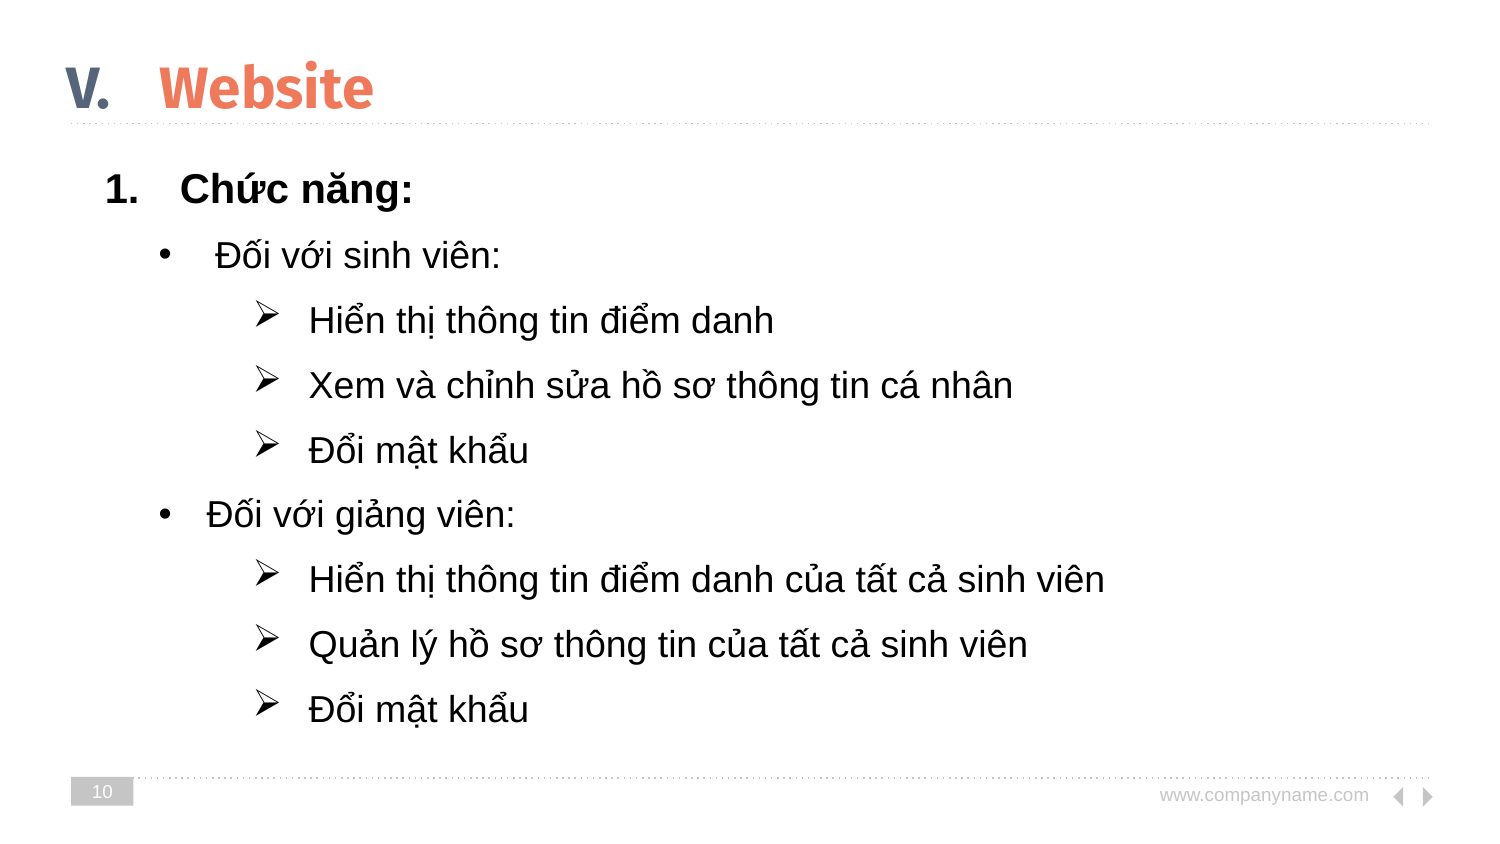

# Website
Chức năng:

Đối với sinh viên:
Hiển thị thông tin điểm danh
Xem và chỉnh sửa hồ sơ thông tin cá nhân
Đổi mật khẩu
Đối với giảng viên:
Hiển thị thông tin điểm danh của tất cả sinh viên
Quản lý hồ sơ thông tin của tất cả sinh viên
Đổi mật khẩu

10